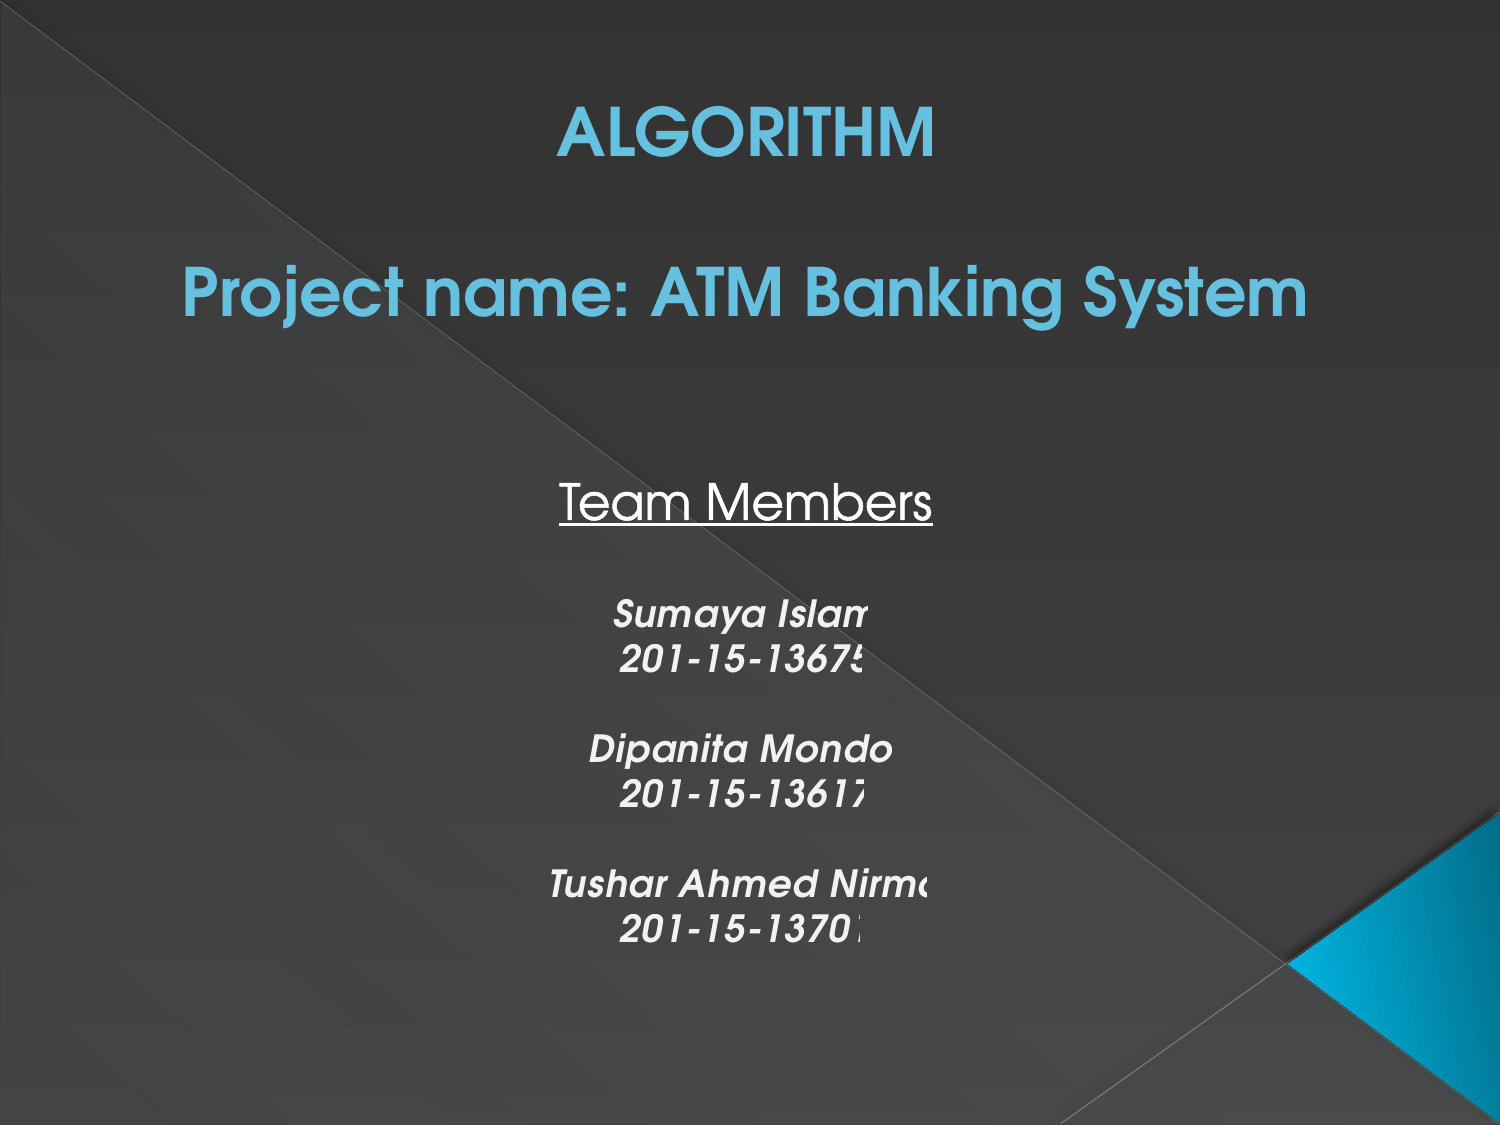

# ALGORITHM Project name: ATM Banking System
Team Members

Sumaya Islam
201-15-13675

Dipanita Mondol
201-15-13617

Tushar Ahmed Nirma
201-15-13701